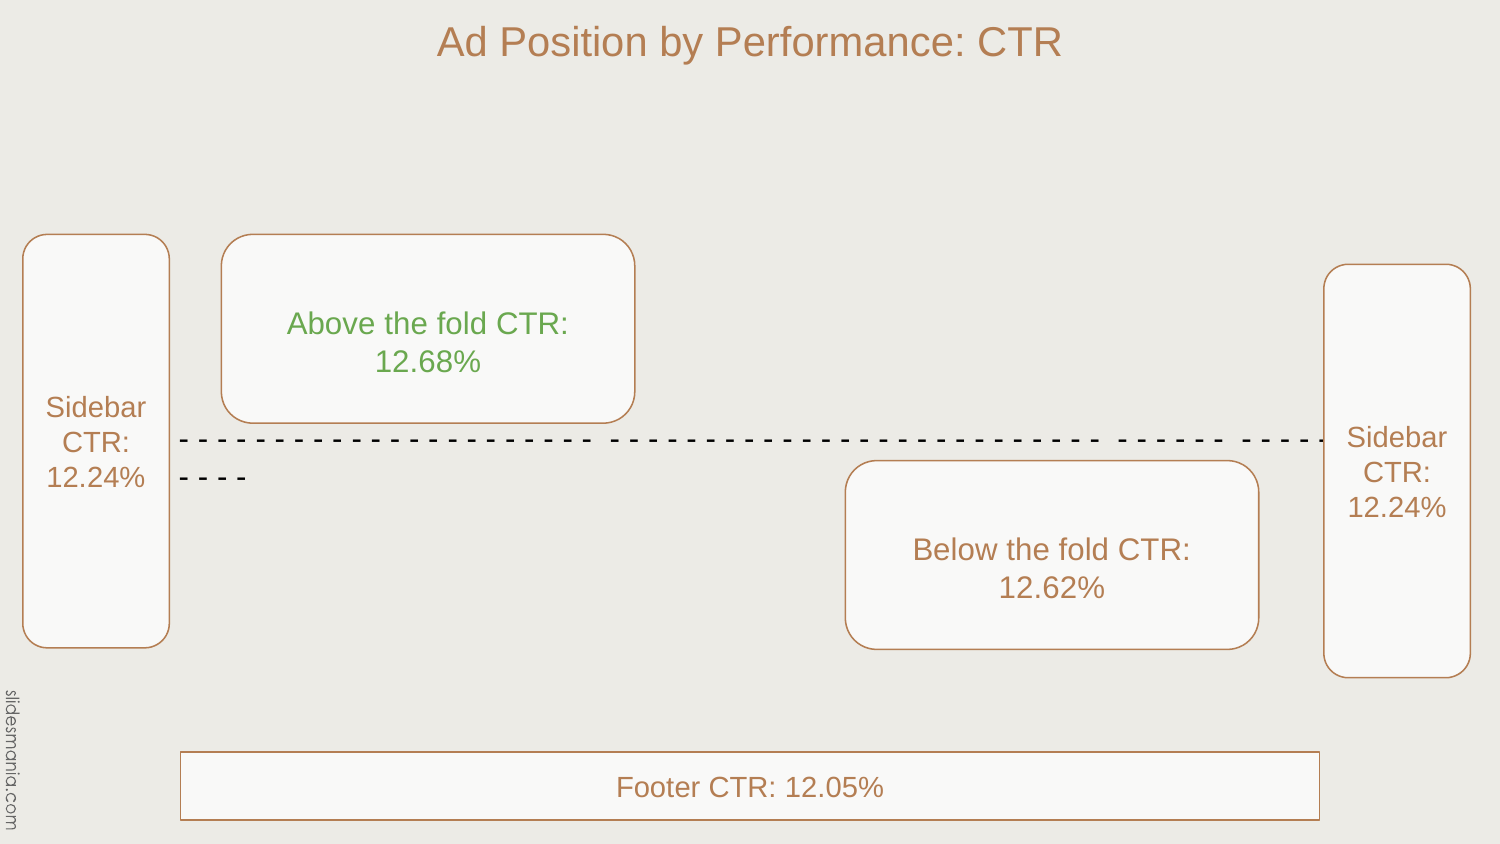

Ad Position by Performance: CTR

Sidebar CTR:
12.24%
Sidebar CTR:
12.24%
Above the fold CTR: 12.68%

- - - - - - - - - - - - - - - - - - - - - - -  - - - - - - - - - - - - - - - - - - - - - - - - - -  - - - - - -  - - - - - - - - - -
Below the fold CTR: 12.62%
Footer CTR: 12.05%